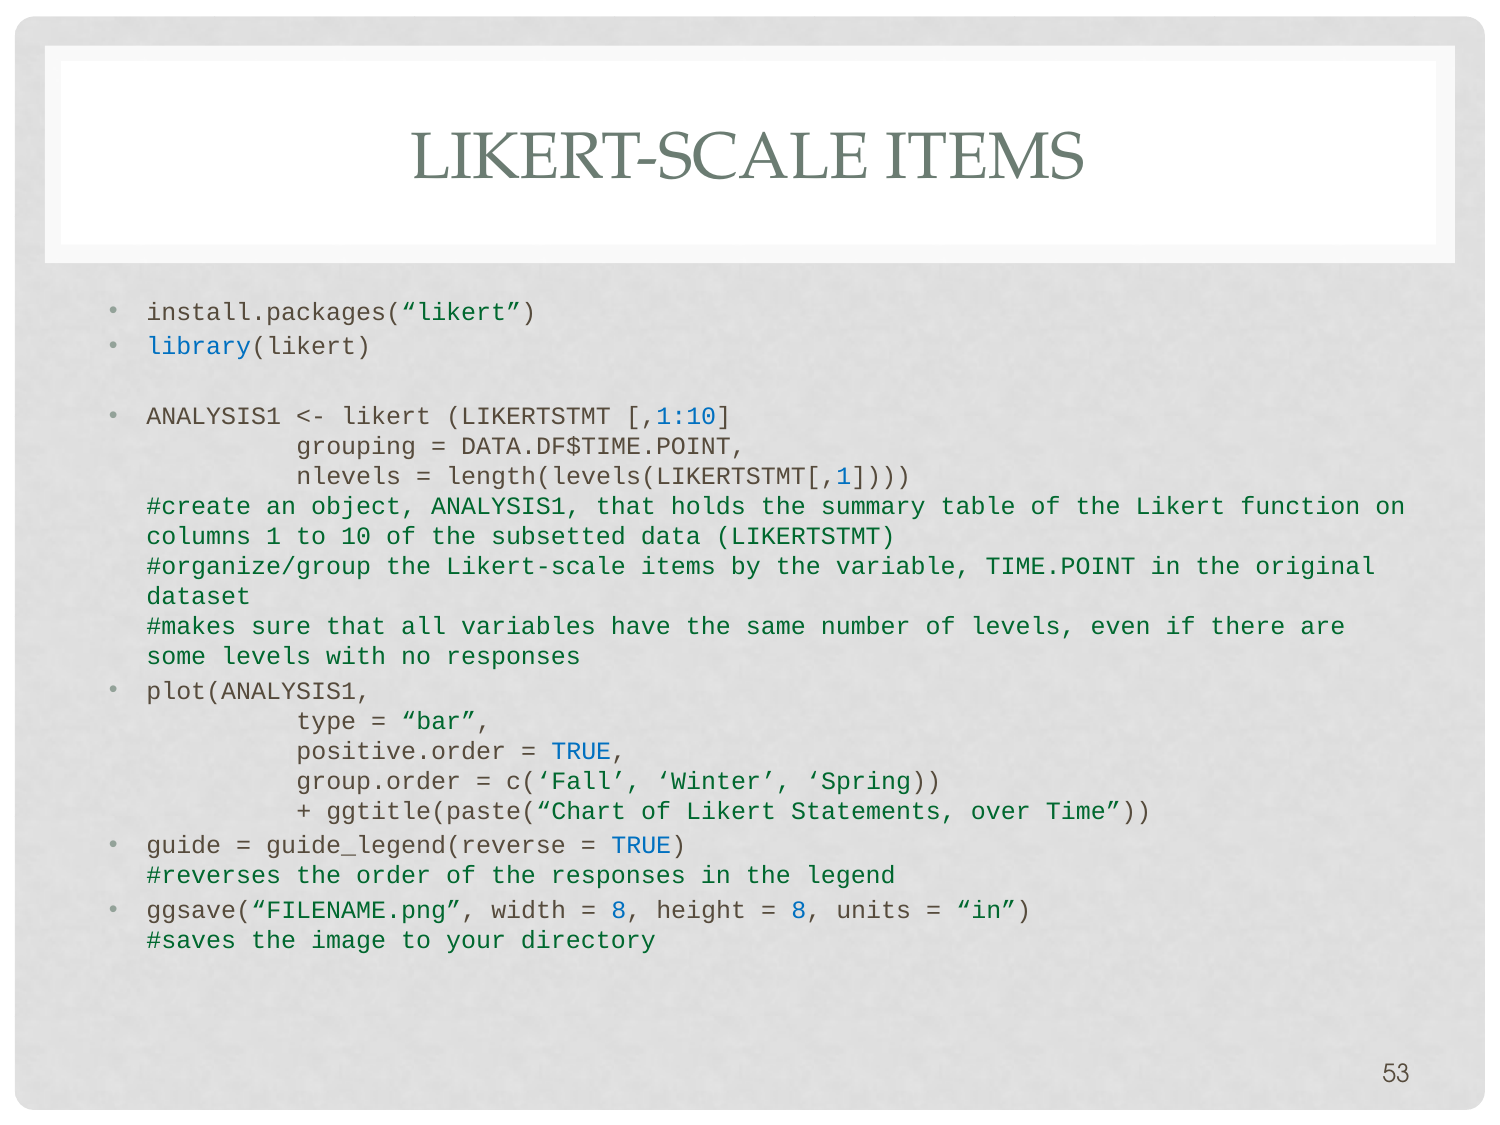

# LIKERT-SCALE ITEMS
install.packages(“likert”)
library(likert)

ANALYSIS1 <- likert (LIKERTSTMT [,1:10]
	grouping = DATA.DF$TIME.POINT,
	nlevels = length(levels(LIKERTSTMT[,1])))
#create an object, ANALYSIS1, that holds the summary table of the Likert function on columns 1 to 10 of the subsetted data (LIKERTSTMT)
#organize/group the Likert-scale items by the variable, TIME.POINT in the original dataset
#makes sure that all variables have the same number of levels, even if there are some levels with no responses
plot(ANALYSIS1,
	type = “bar”,
	positive.order = TRUE,
	group.order = c(‘Fall’, ‘Winter’, ‘Spring))
	+ ggtitle(paste(“Chart of Likert Statements, over Time”))
guide = guide_legend(reverse = TRUE)
#reverses the order of the responses in the legend
ggsave(“FILENAME.png”, width = 8, height = 8, units = “in”)
#saves the image to your directory
53